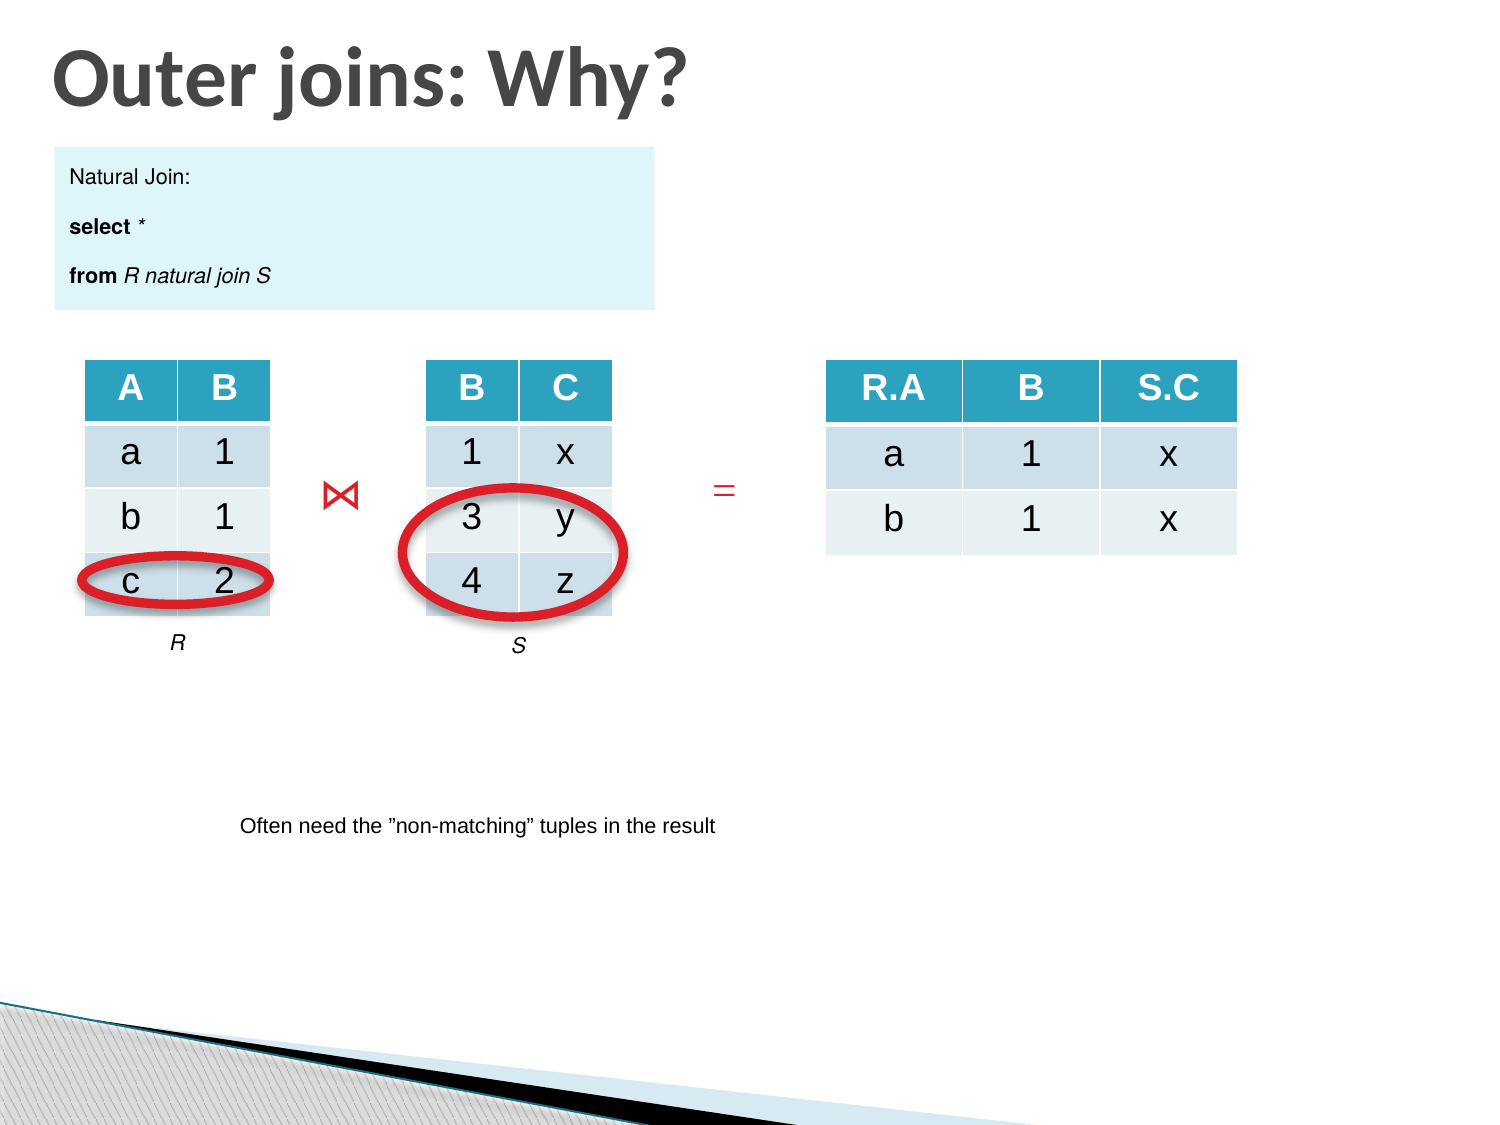

# Outer joins: Why?
Natural Join:
select *
from R natural join S
| R.A | B | S.C |
| --- | --- | --- |
| a | 1 | x |
| b | 1 | x |
| A | B |
| --- | --- |
| a | 1 |
| b | 1 |
| c | 2 |
| B | C |
| --- | --- |
| 1 | x |
| 3 | y |
| 4 | z |
=
⋈

R
S
Often need the ”non-matching” tuples in the result